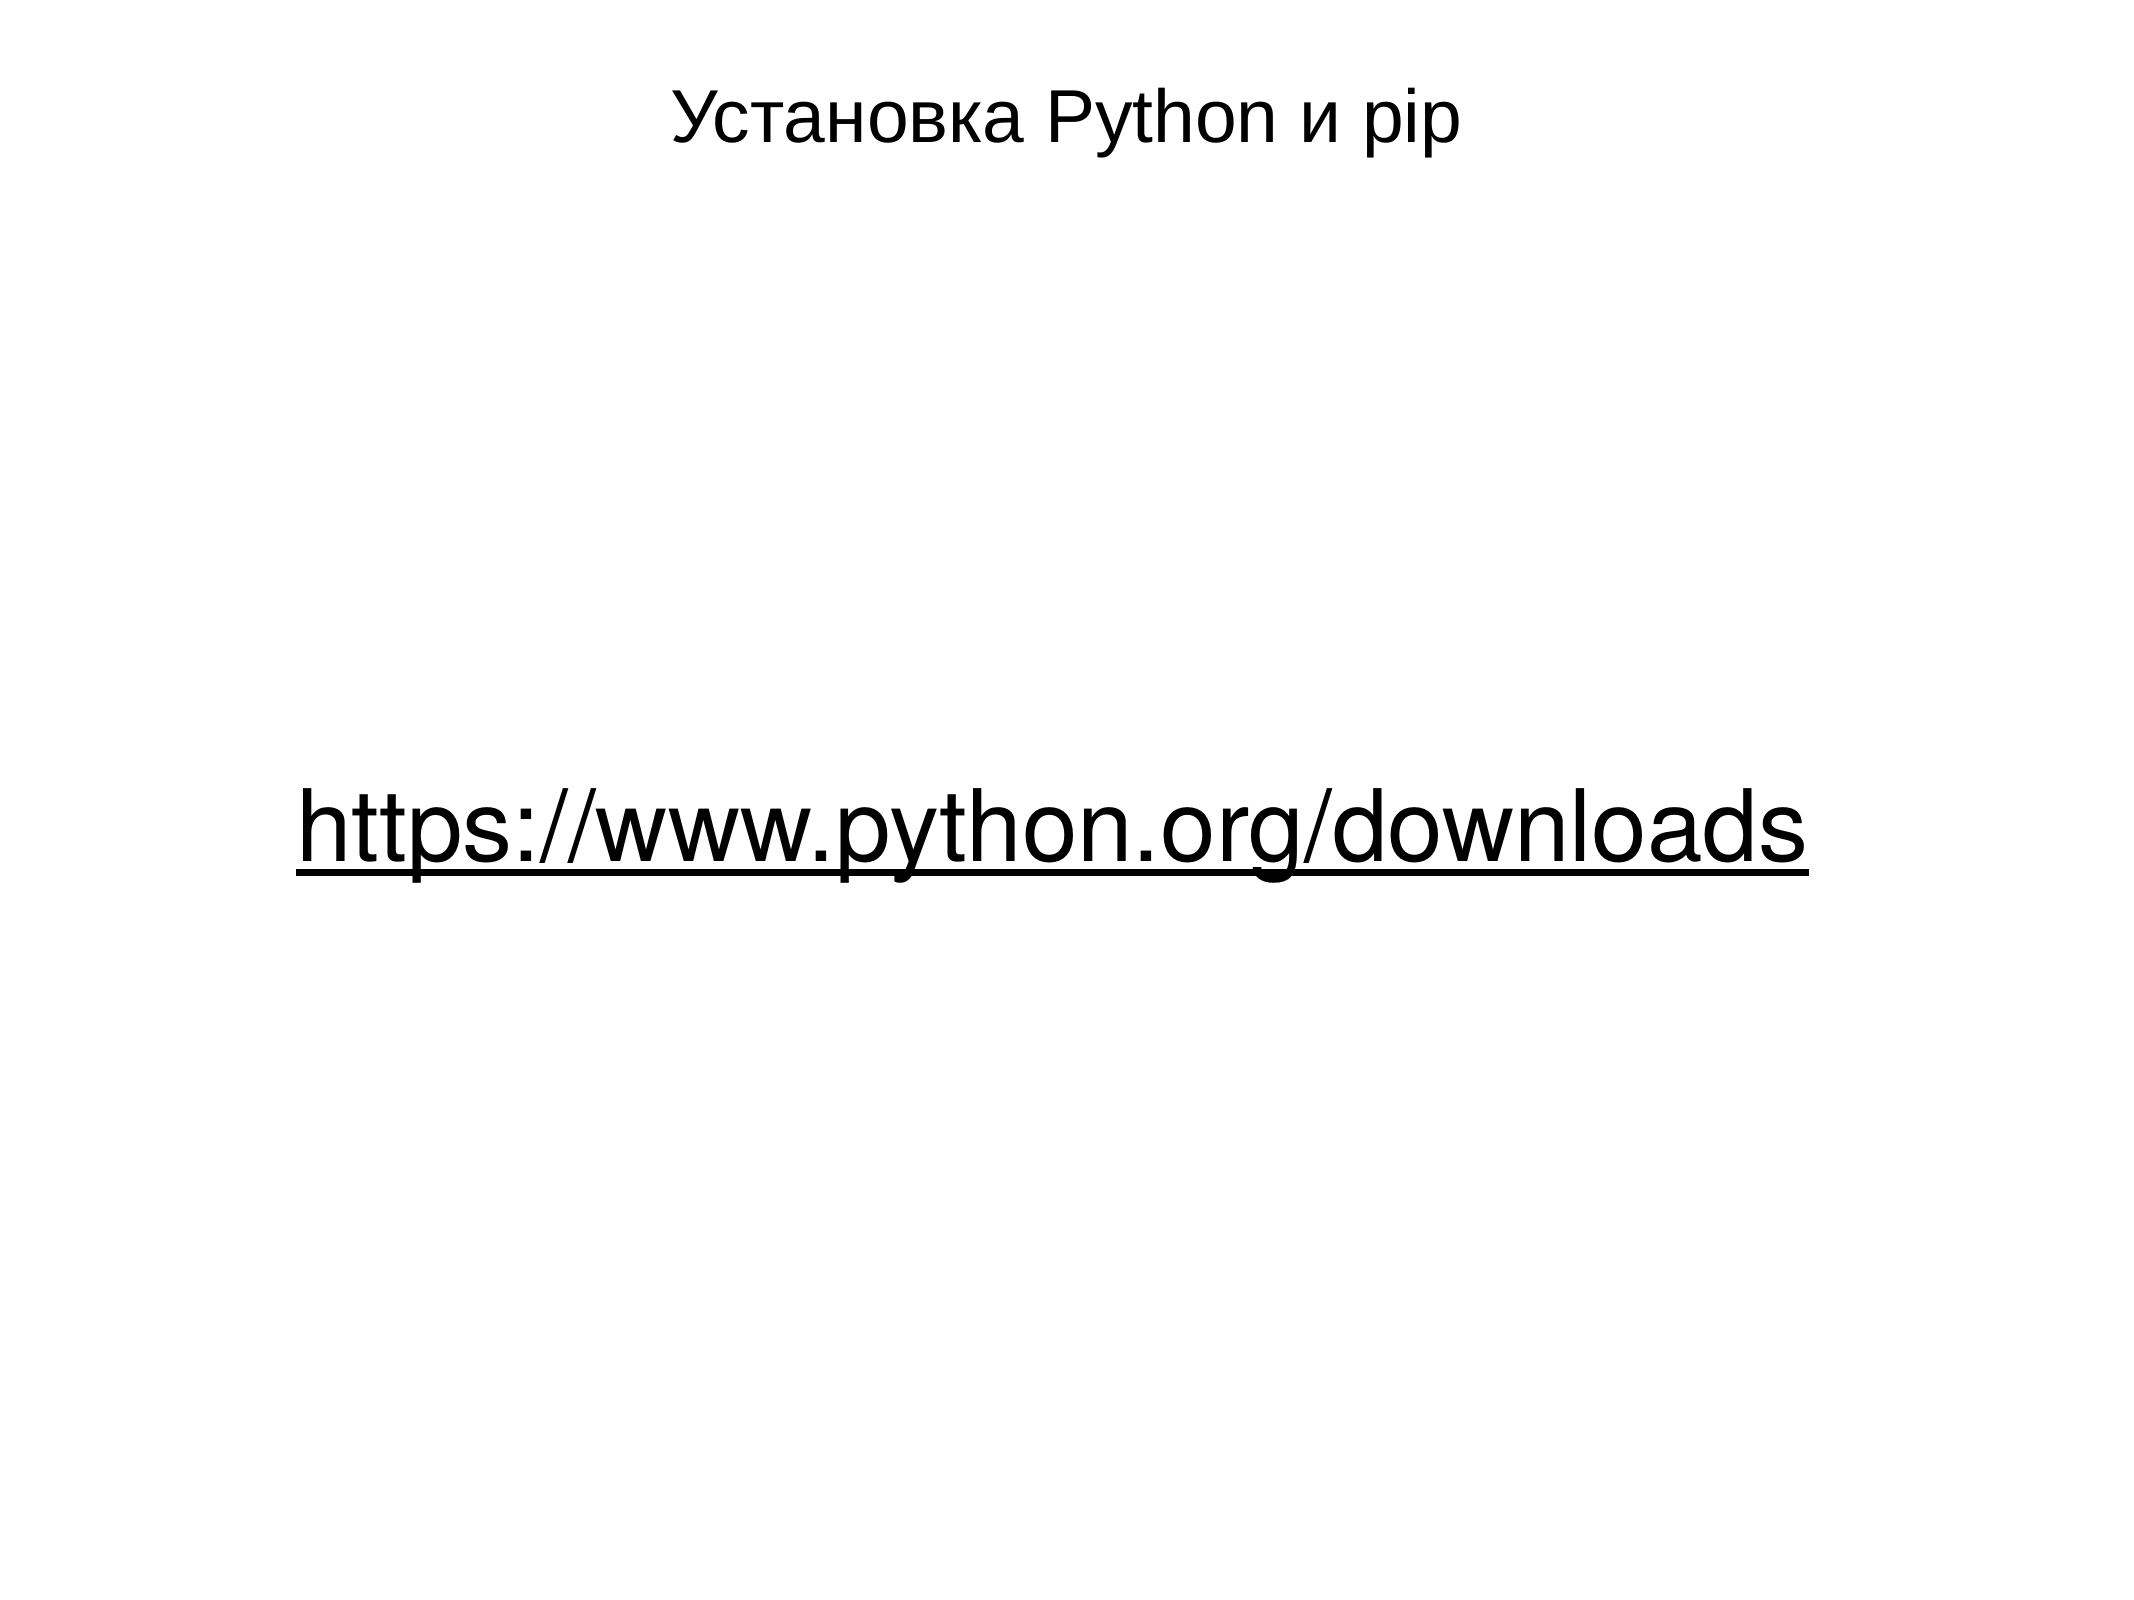

# Установка Python и pip
https://www.python.org/downloads
ФАКТ 3